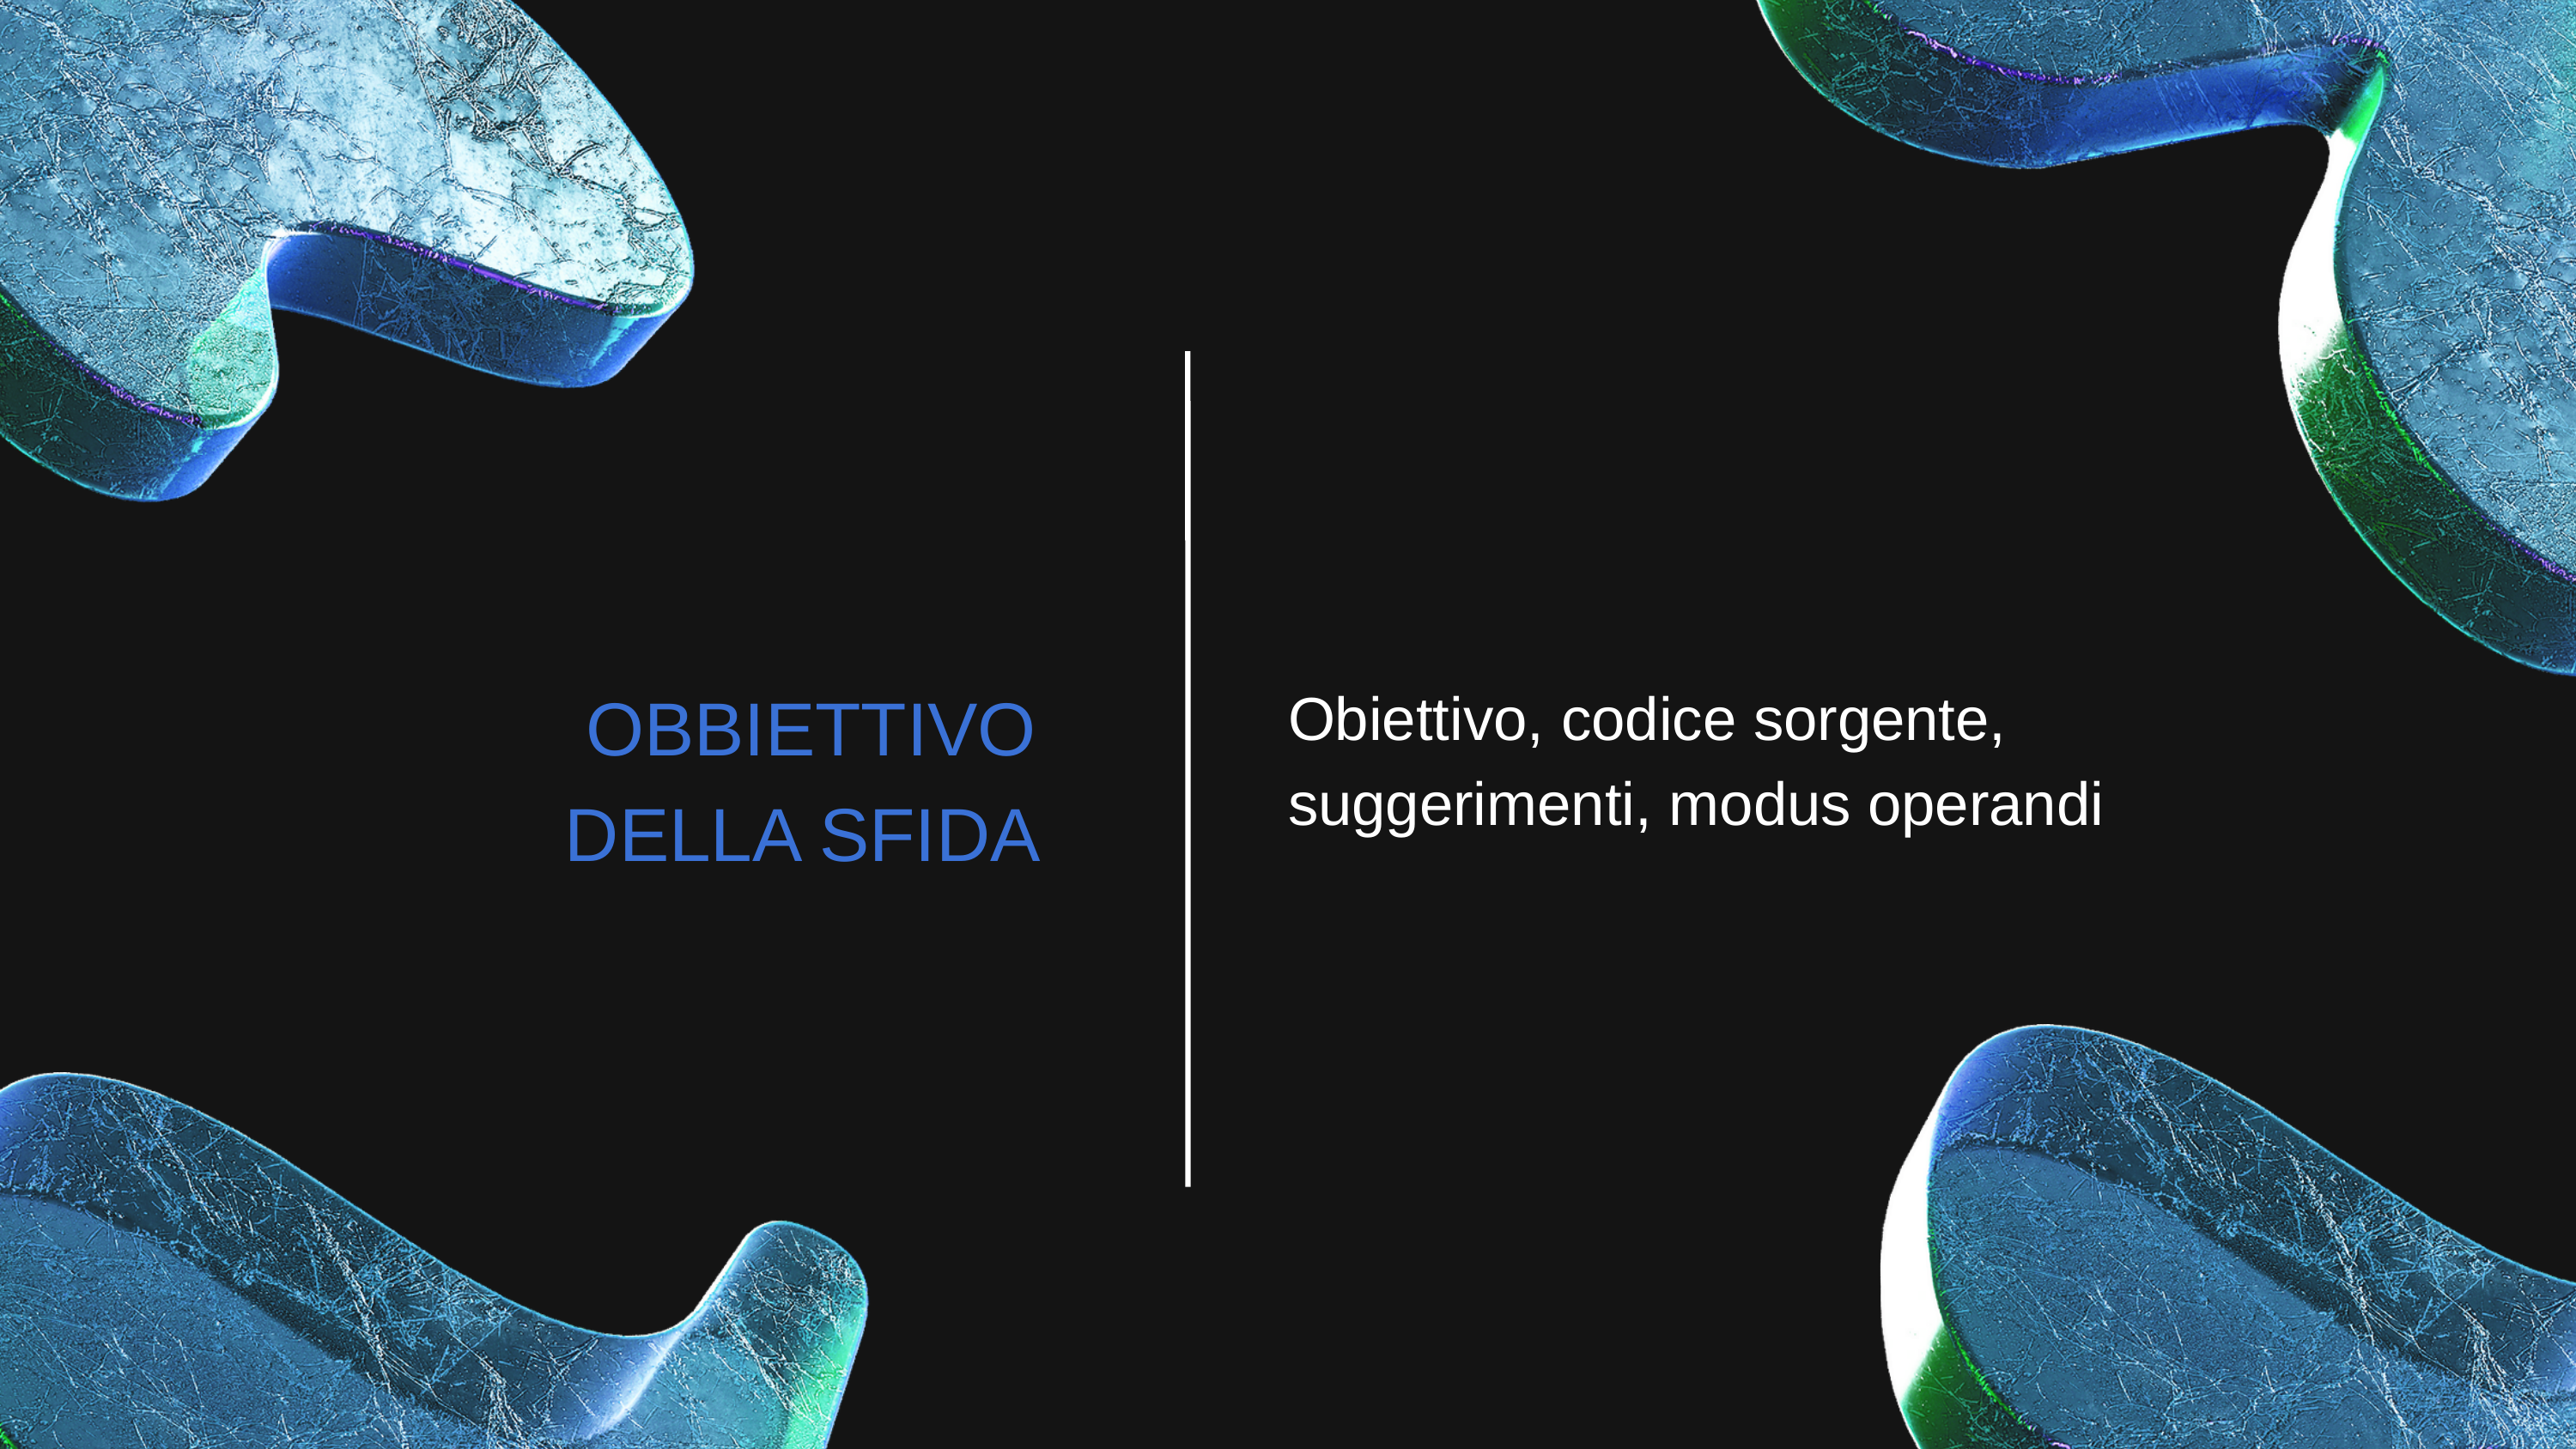

OBBIETTIVO
DELLA SFIDA
Obiettivo, codice sorgente, suggerimenti, modus operandi